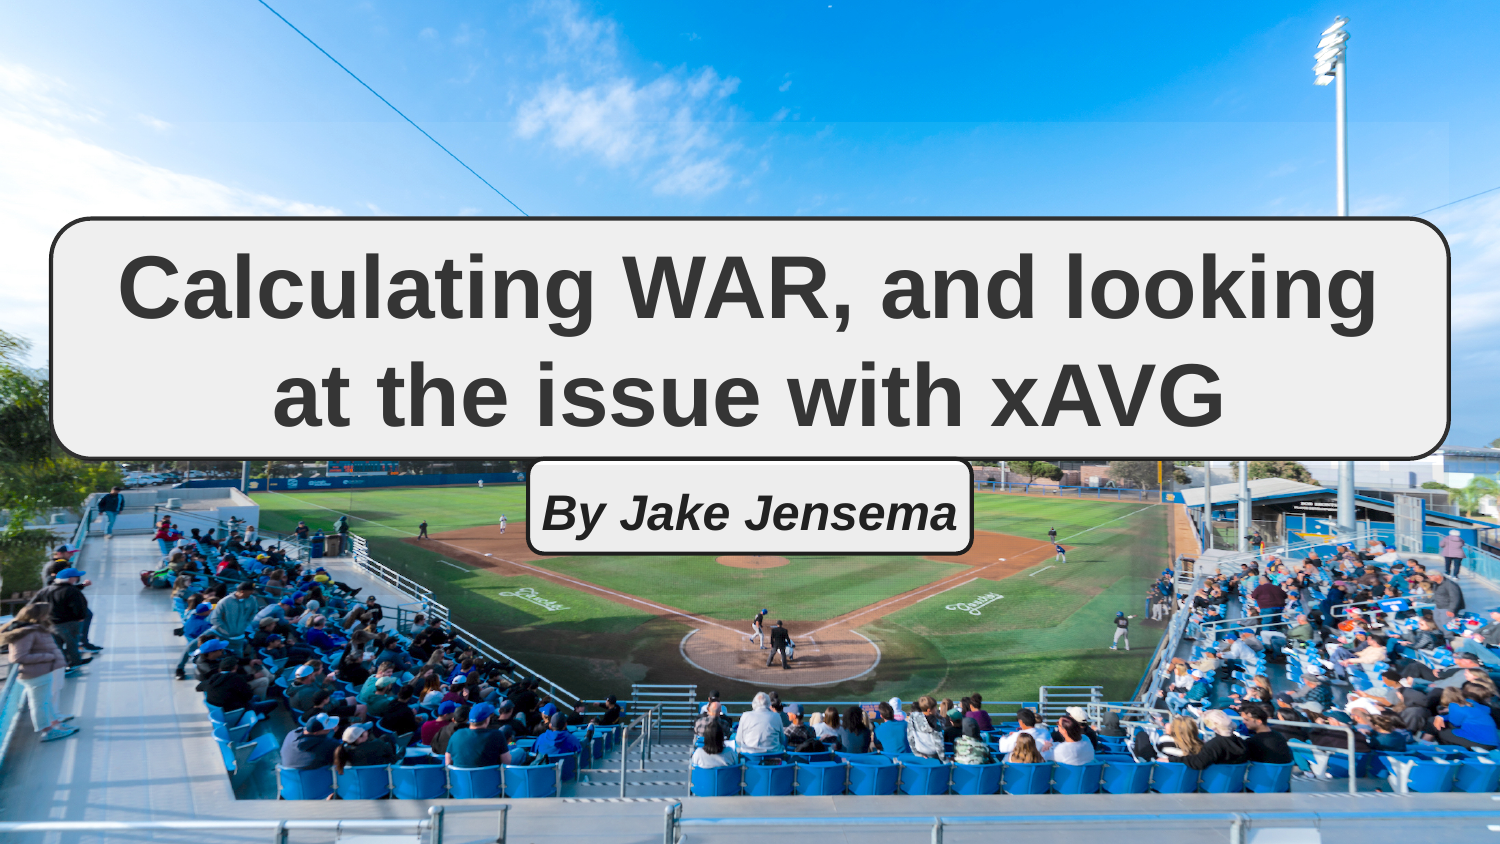

# Calculating WAR, and looking at the issue with xAVG

By Jake Jensema